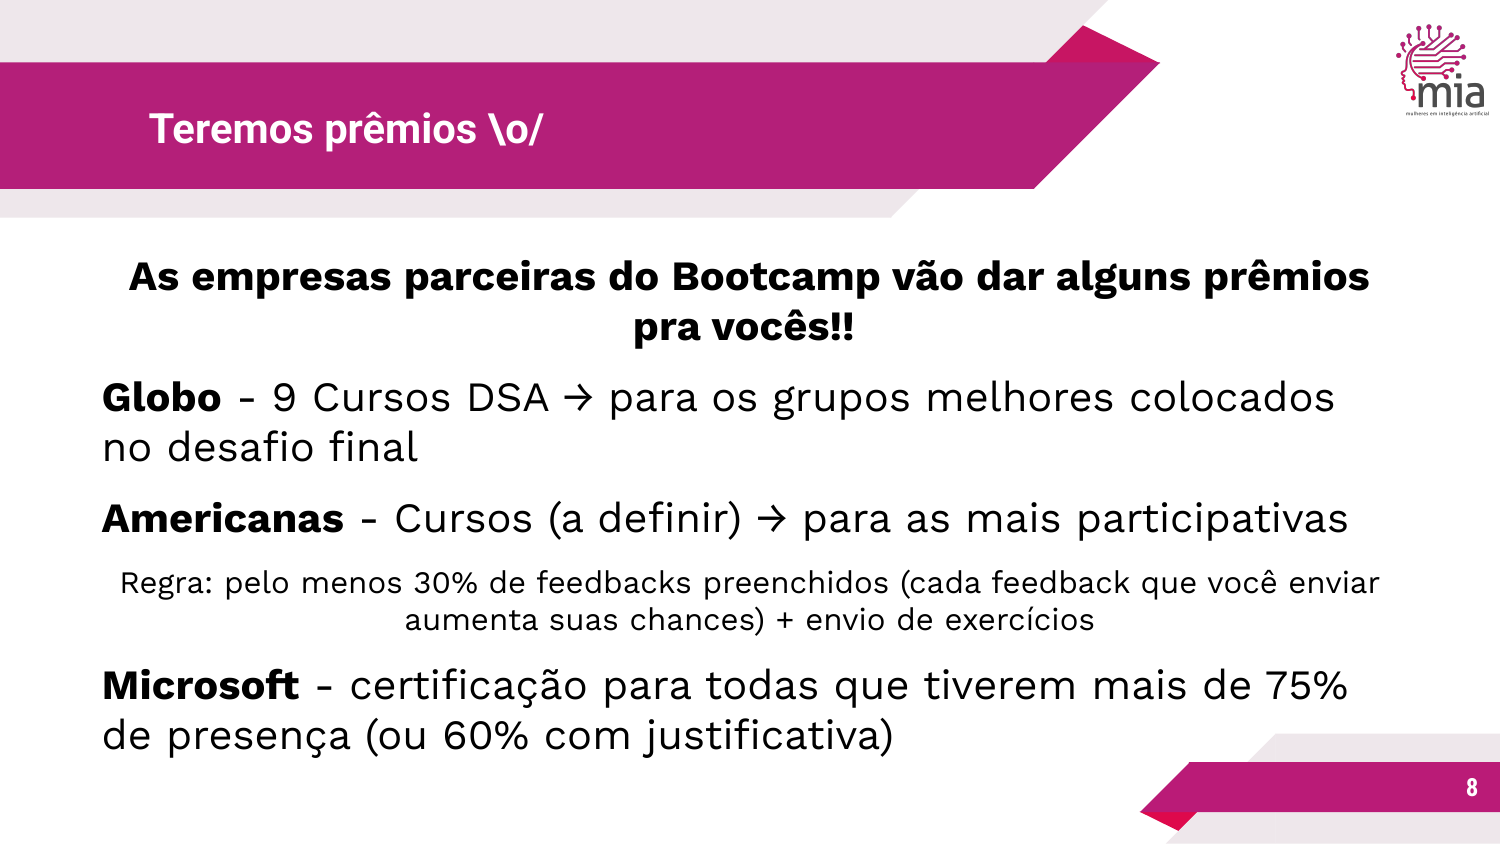

# Teremos prêmios \o/
As empresas parceiras do Bootcamp vão dar alguns prêmios pra vocês!!
Globo - 9 Cursos DSA → para os grupos melhores colocados no desafio final
Americanas - Cursos (a definir) → para as mais participativas
Regra: pelo menos 30% de feedbacks preenchidos (cada feedback que você enviar aumenta suas chances) + envio de exercícios
Microsoft - certificação para todas que tiverem mais de 75% de presença (ou 60% com justificativa)

8